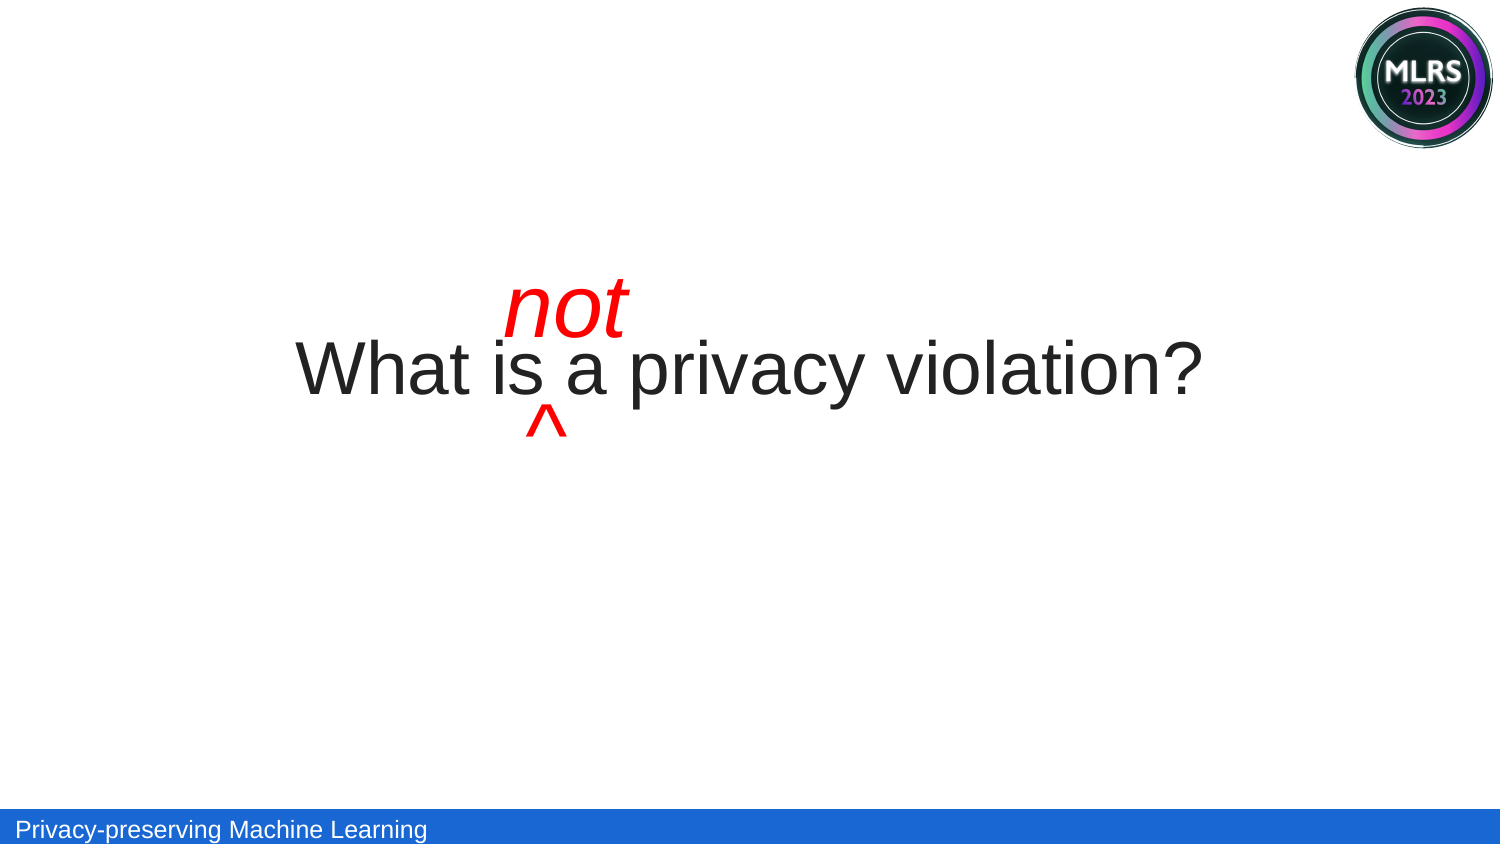

not
^
What is a privacy violation?